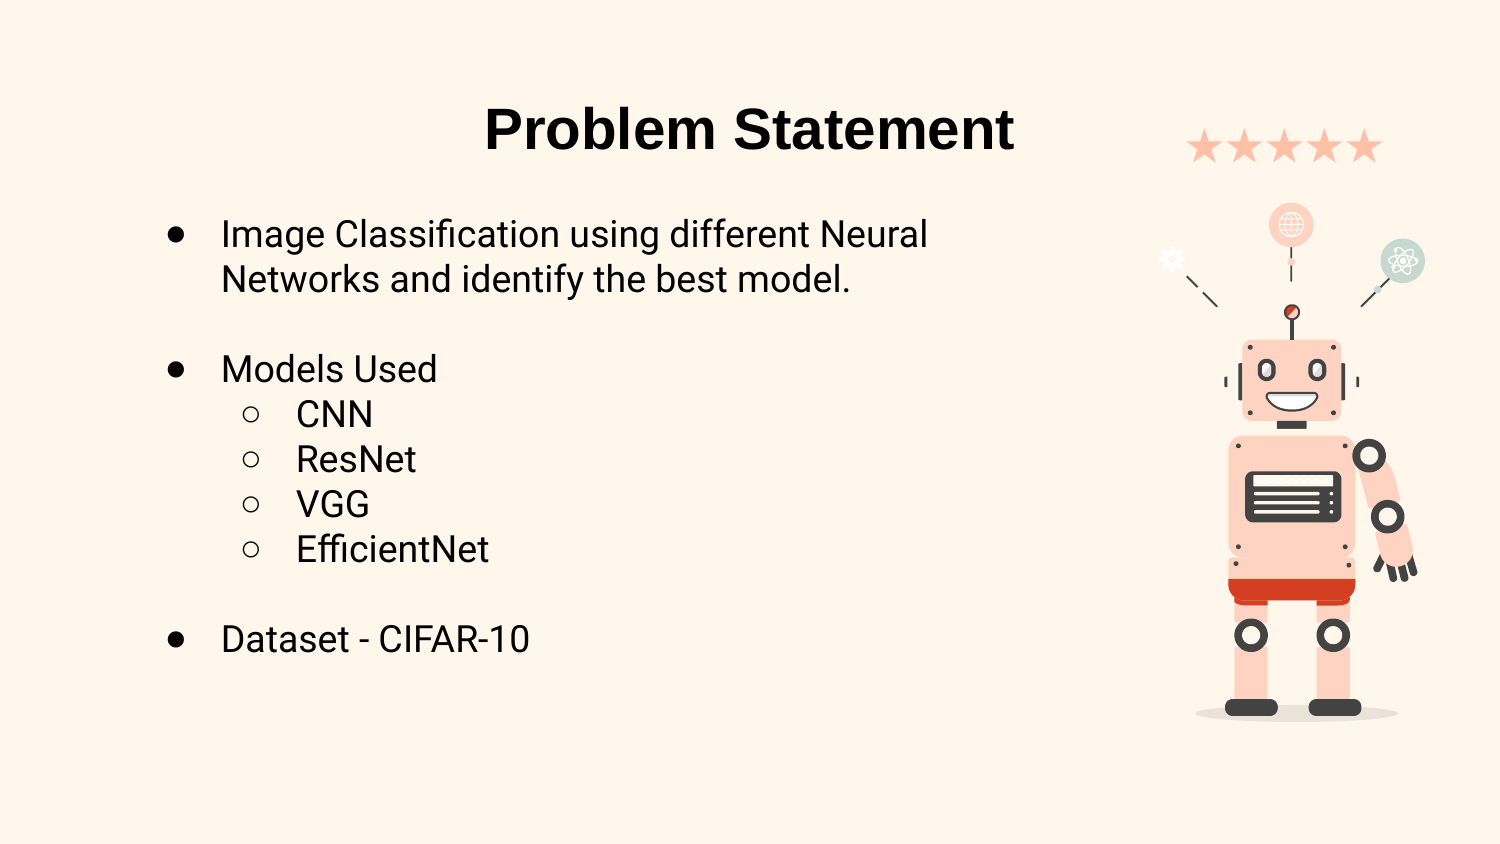

Problem Statement
Image Classification using different Neural Networks and identify the best model.

Models Used
CNN
ResNet
VGG
EfficientNet

Dataset - CIFAR-10